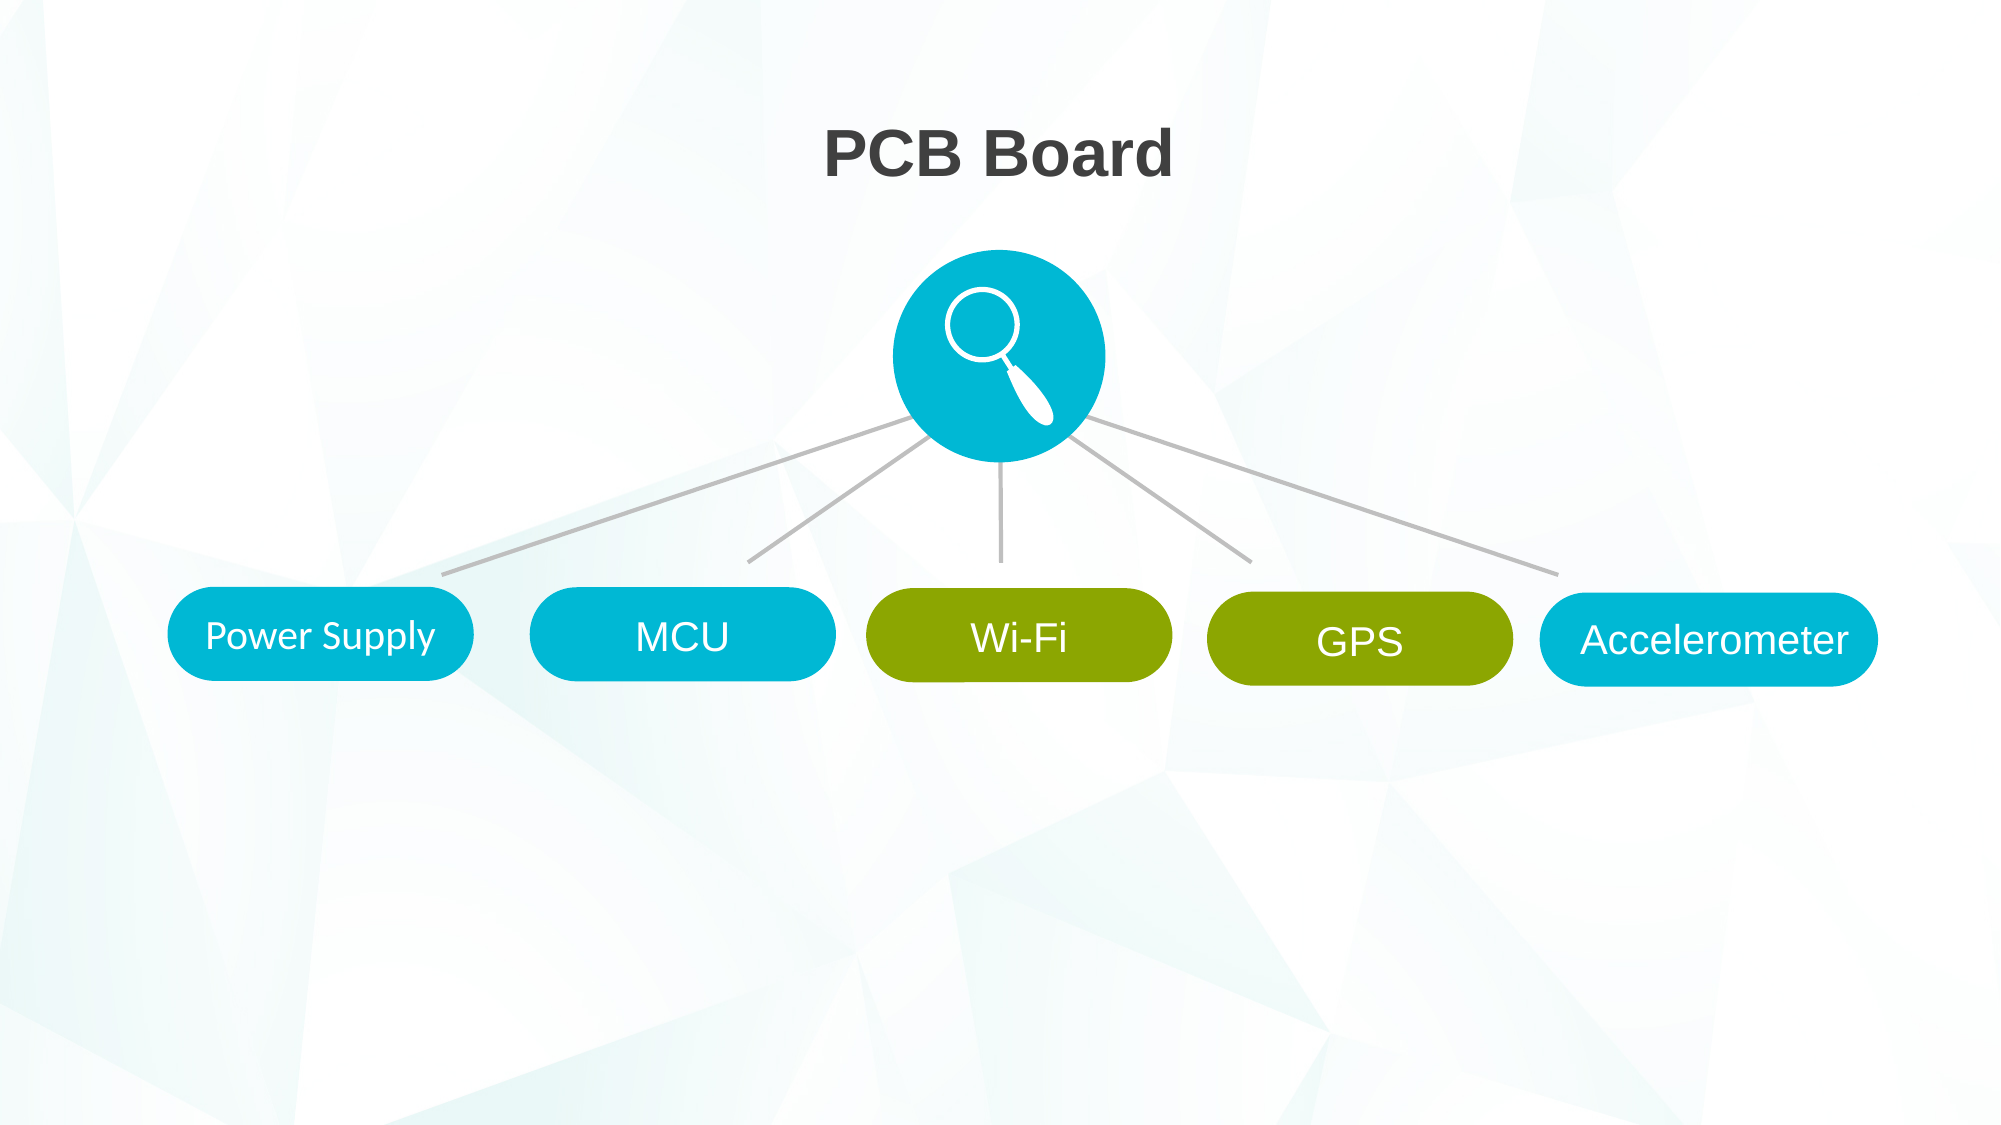

PCB Board

Power Supply

MCU

Wi-Fi

GPS

Accelerometer